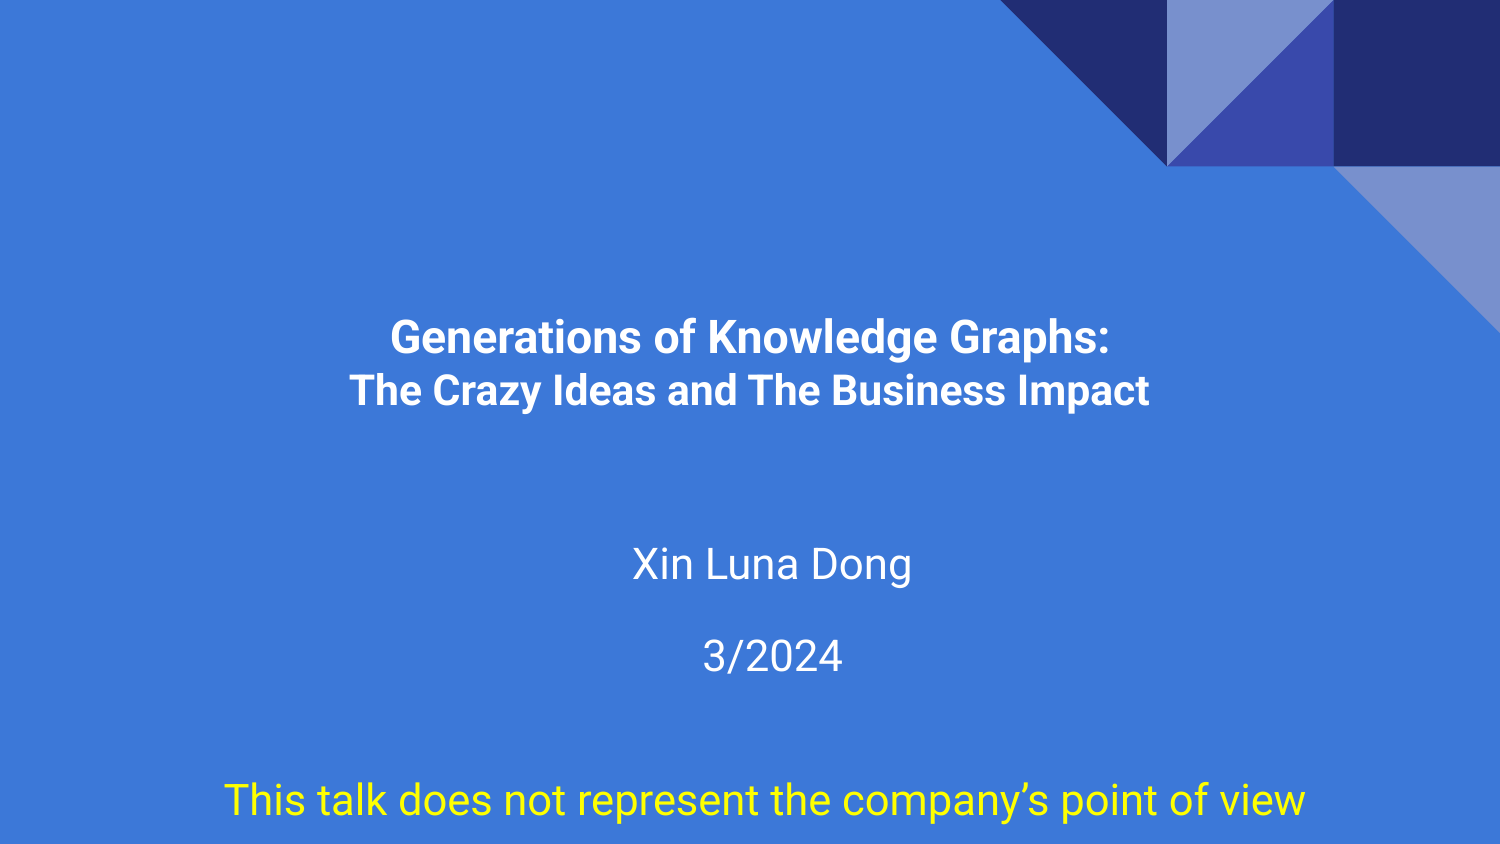

# Generations of Knowledge Graphs:
The Crazy Ideas and The Business Impact
Xin Luna Dong

3/2024
This talk does not represent the company’s point of view